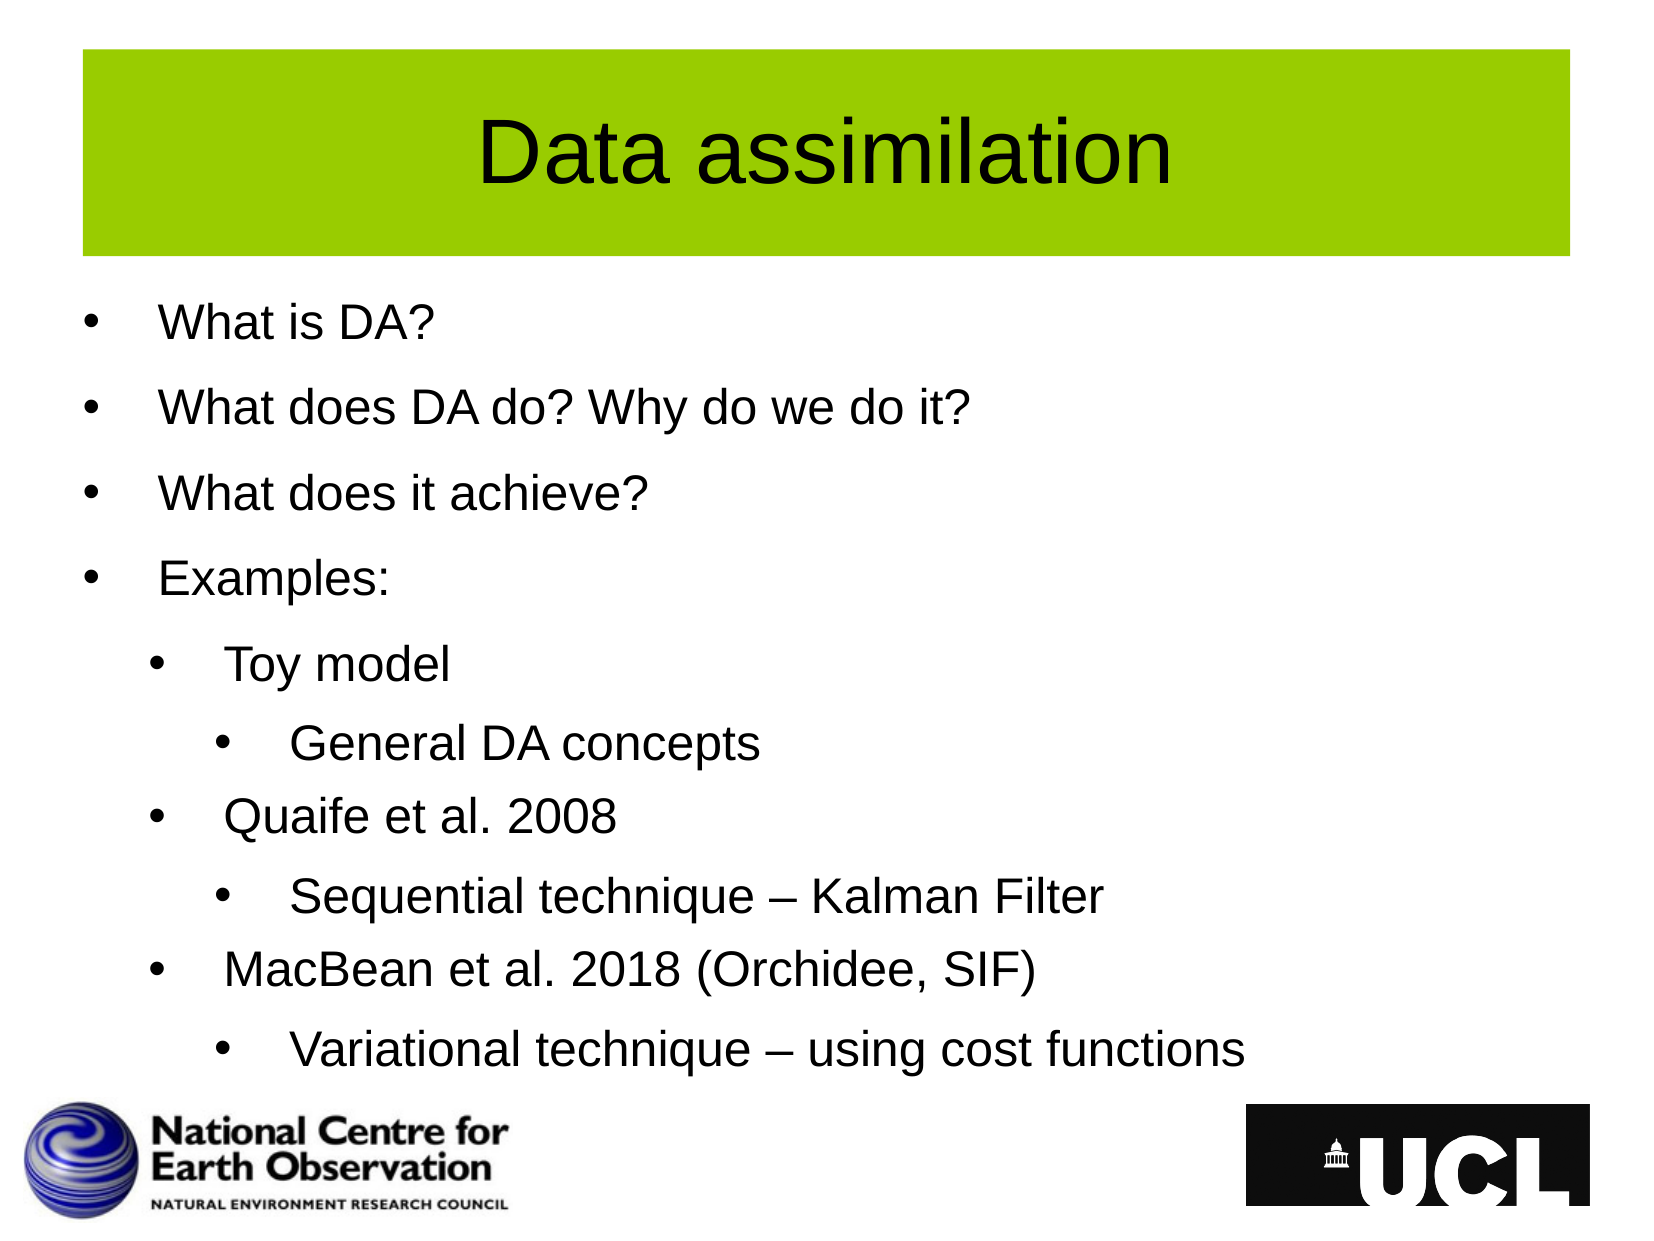

# Data assimilation
What is DA?
What does DA do? Why do we do it?
What does it achieve?
Examples:
Toy model
General DA concepts
Quaife et al. 2008
Sequential technique – Kalman Filter
MacBean et al. 2018 (Orchidee, SIF)
Variational technique – using cost functions